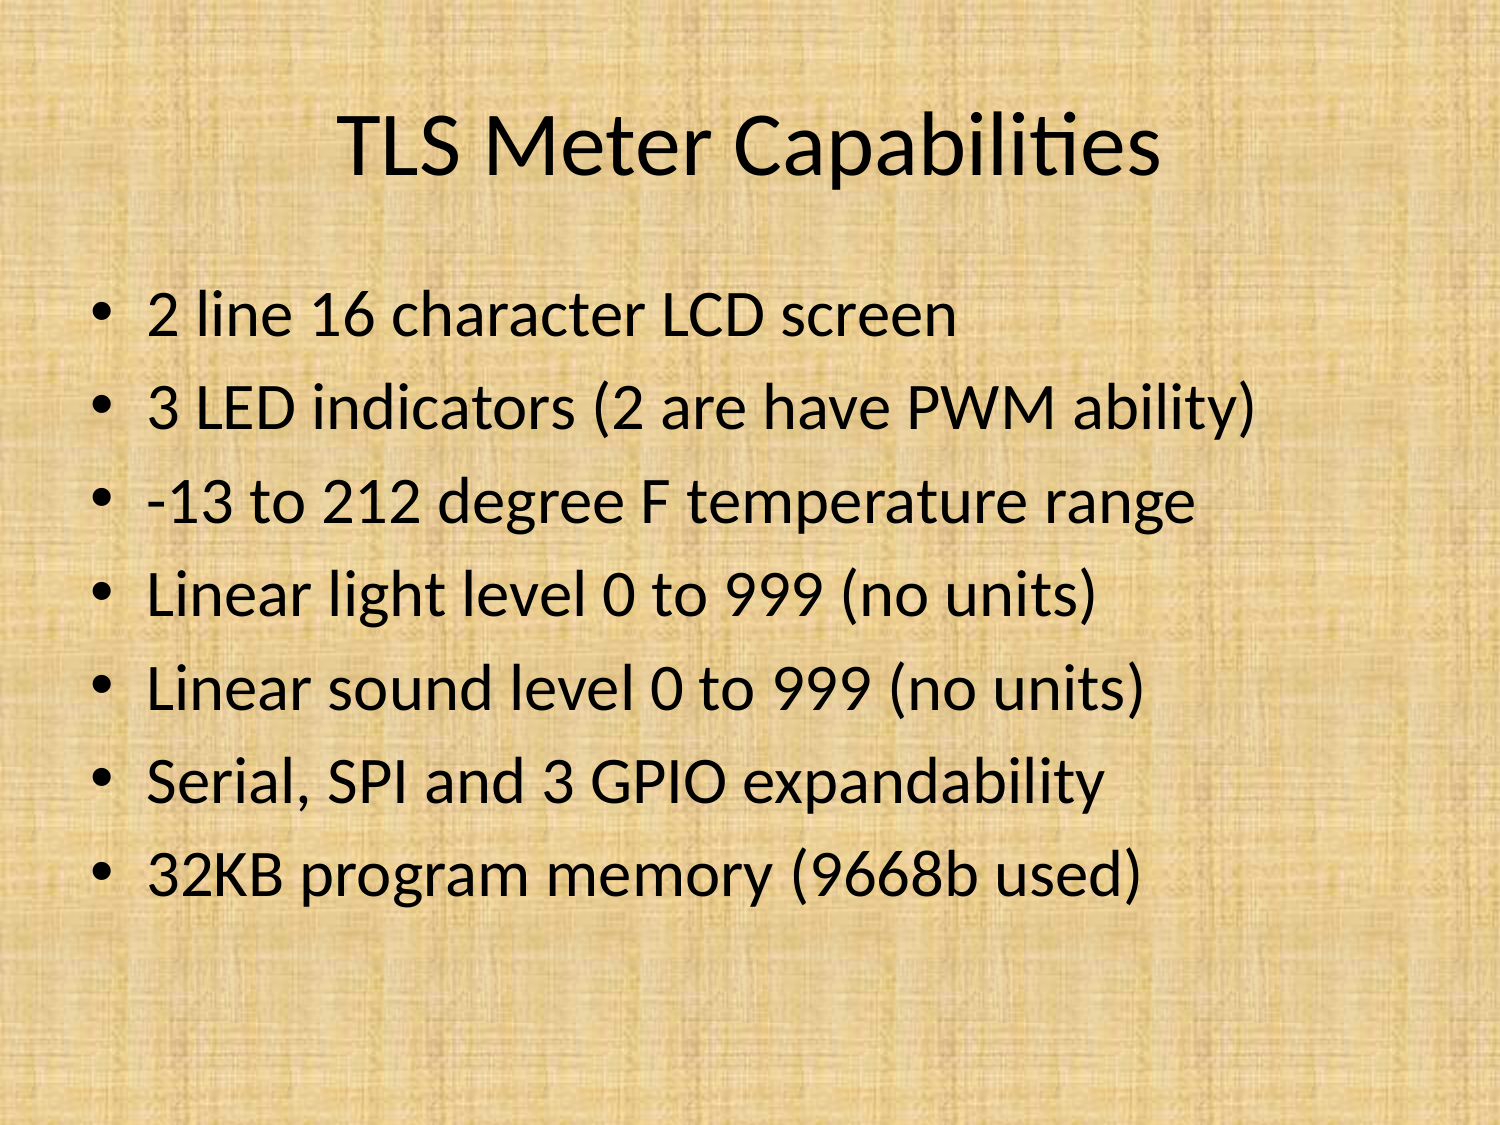

# TLS Meter Capabilities
2 line 16 character LCD screen
3 LED indicators (2 are have PWM ability)
-13 to 212 degree F temperature range
Linear light level 0 to 999 (no units)
Linear sound level 0 to 999 (no units)
Serial, SPI and 3 GPIO expandability
32KB program memory (9668b used)